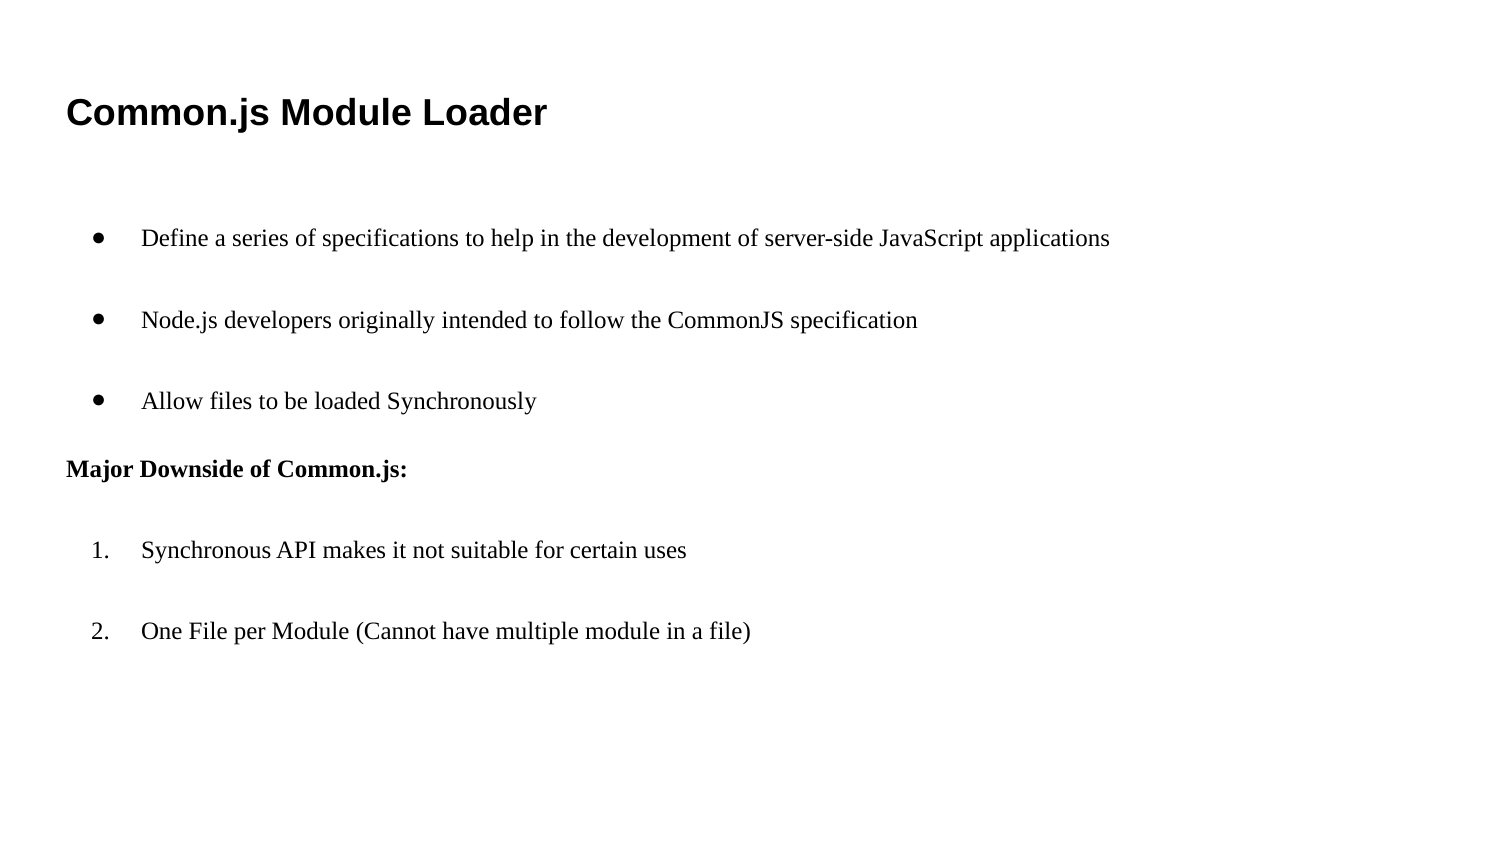

# Common.js Module Loader
Define a series of specifications to help in the development of server-side JavaScript applications
Node.js developers originally intended to follow the CommonJS specification
Allow files to be loaded Synchronously
Major Downside of Common.js:
Synchronous API makes it not suitable for certain uses
One File per Module (Cannot have multiple module in a file)